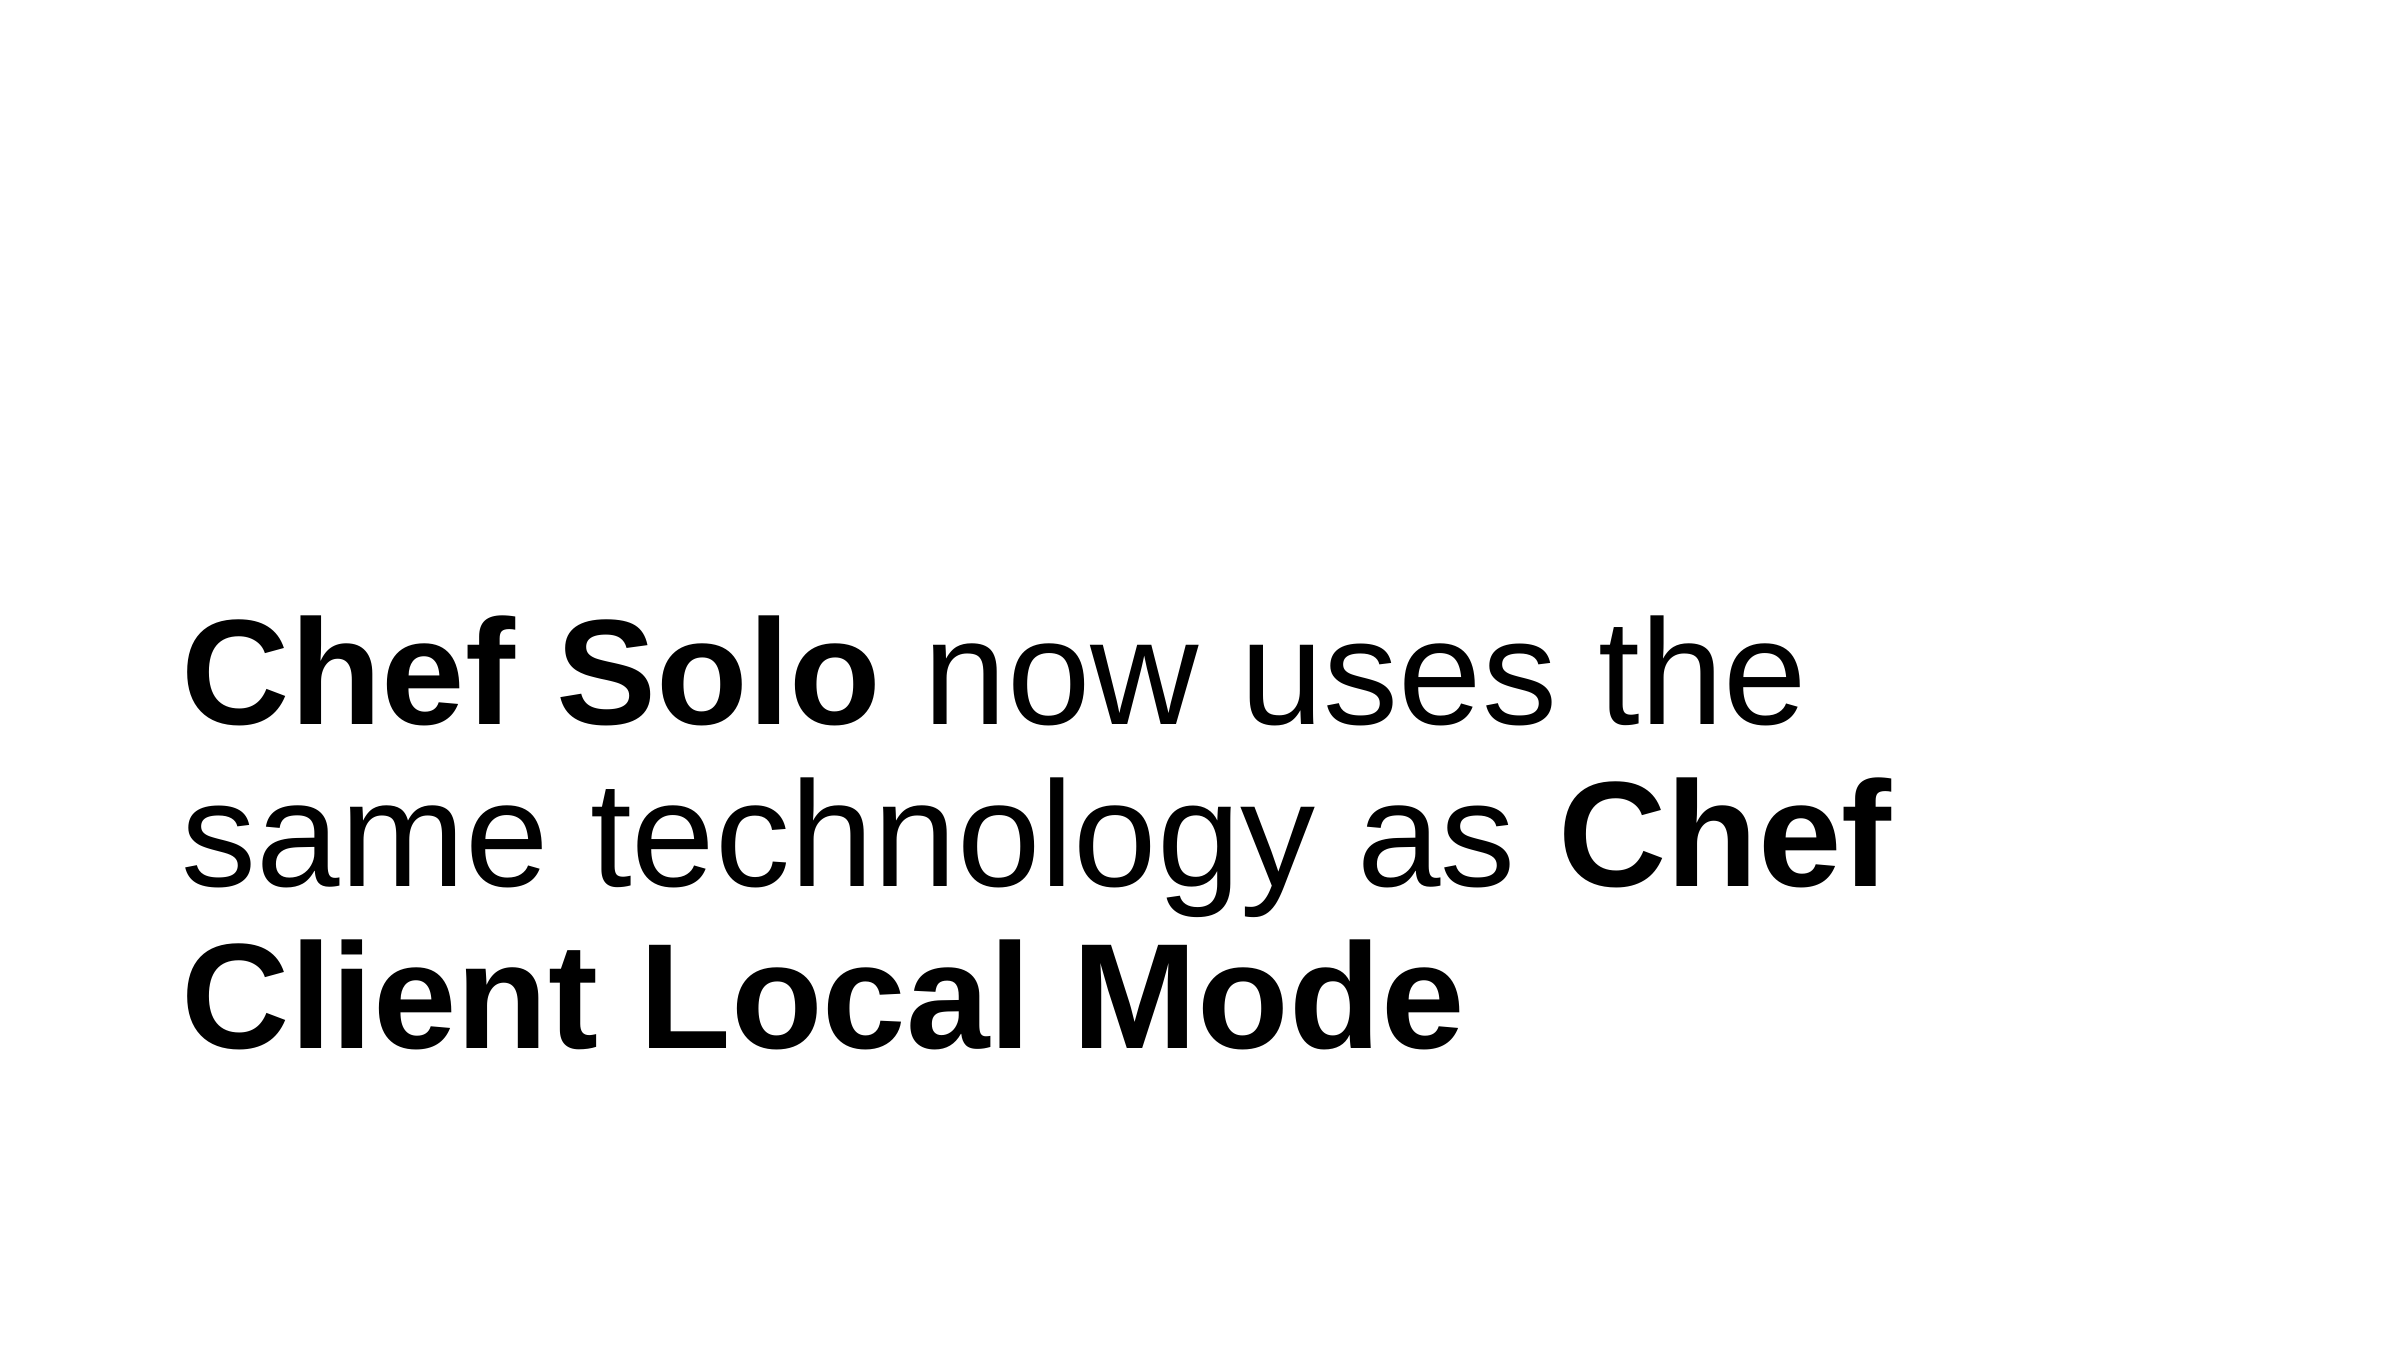

# Chef Solo now uses the same technology as Chef Client Local Mode